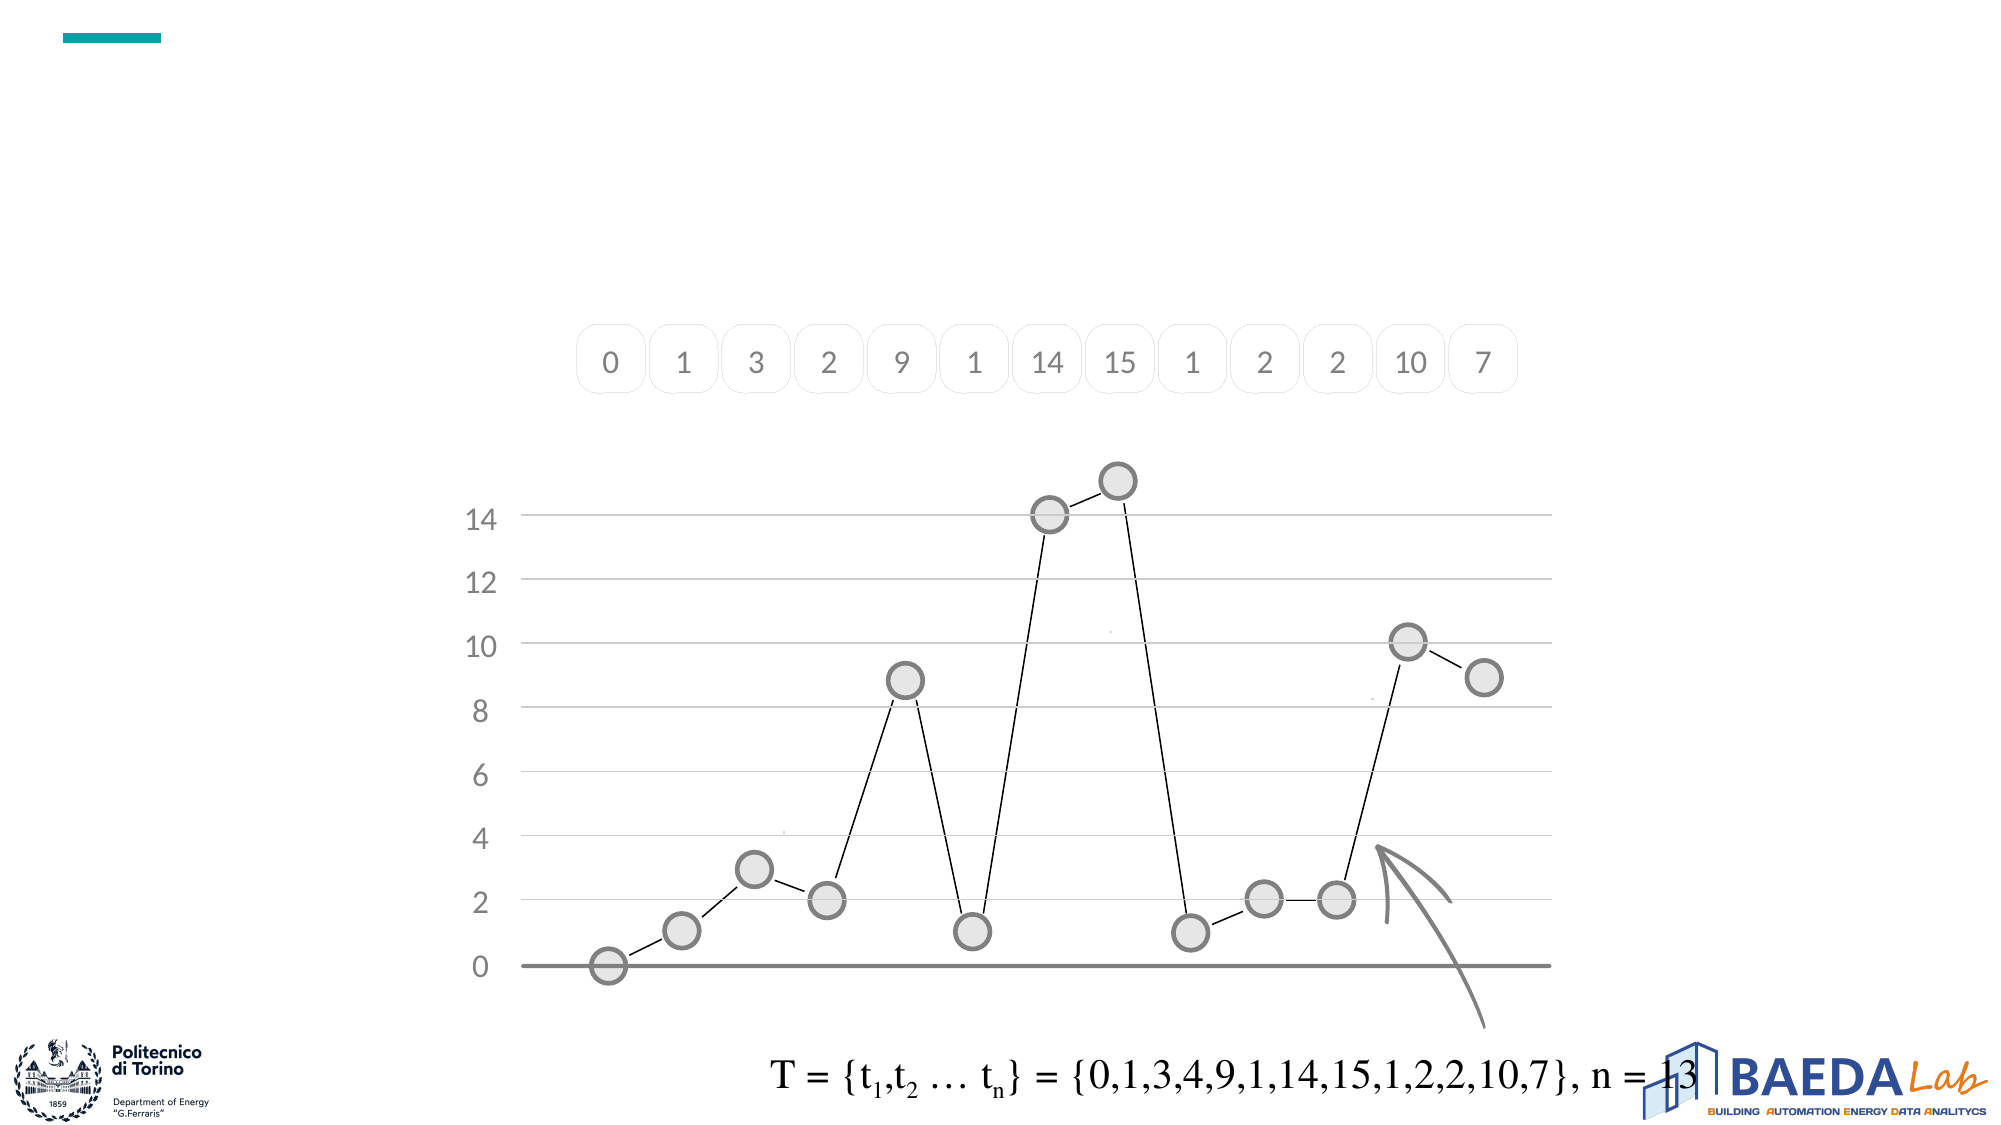

0

1

3

2

9

1

14

15

1

2

2

10

7

14
12
10
8
6
4
2
0

T = {t1,t2 … tn} = {0,1,3,4,9,1,14,15,1,2,2,10,7}, n = 13